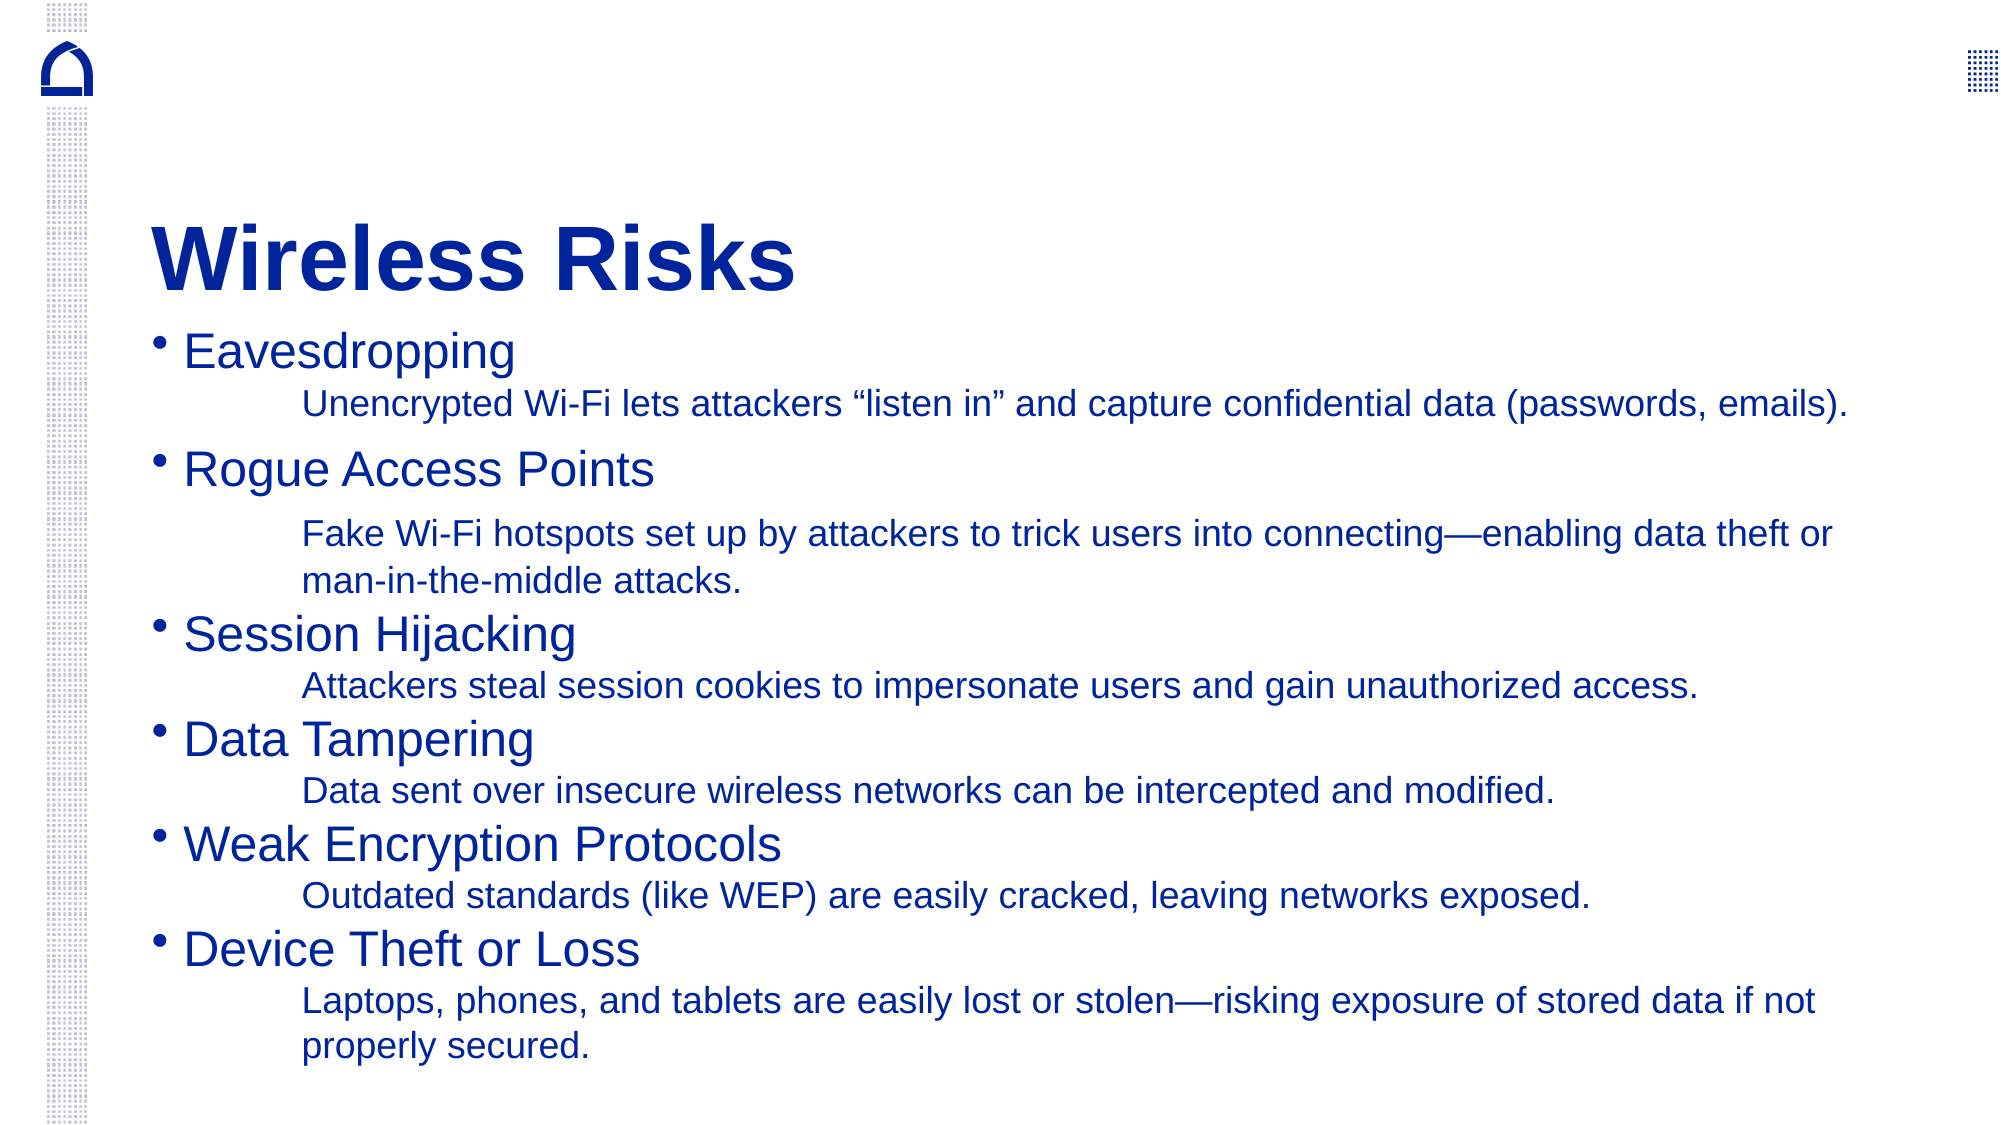

# Wireless Risks
 Eavesdropping
	Unencrypted Wi-Fi lets attackers “listen in” and capture confidential data (passwords, emails).
 Rogue Access Points
	Fake Wi-Fi hotspots set up by attackers to trick users into connecting—enabling data theft or 	man-in-the-middle attacks.
 Session Hijacking
	Attackers steal session cookies to impersonate users and gain unauthorized access.
 Data Tampering
	Data sent over insecure wireless networks can be intercepted and modified.
 Weak Encryption Protocols
	Outdated standards (like WEP) are easily cracked, leaving networks exposed.
 Device Theft or Loss
	Laptops, phones, and tablets are easily lost or stolen—risking exposure of stored data if not 	properly secured.